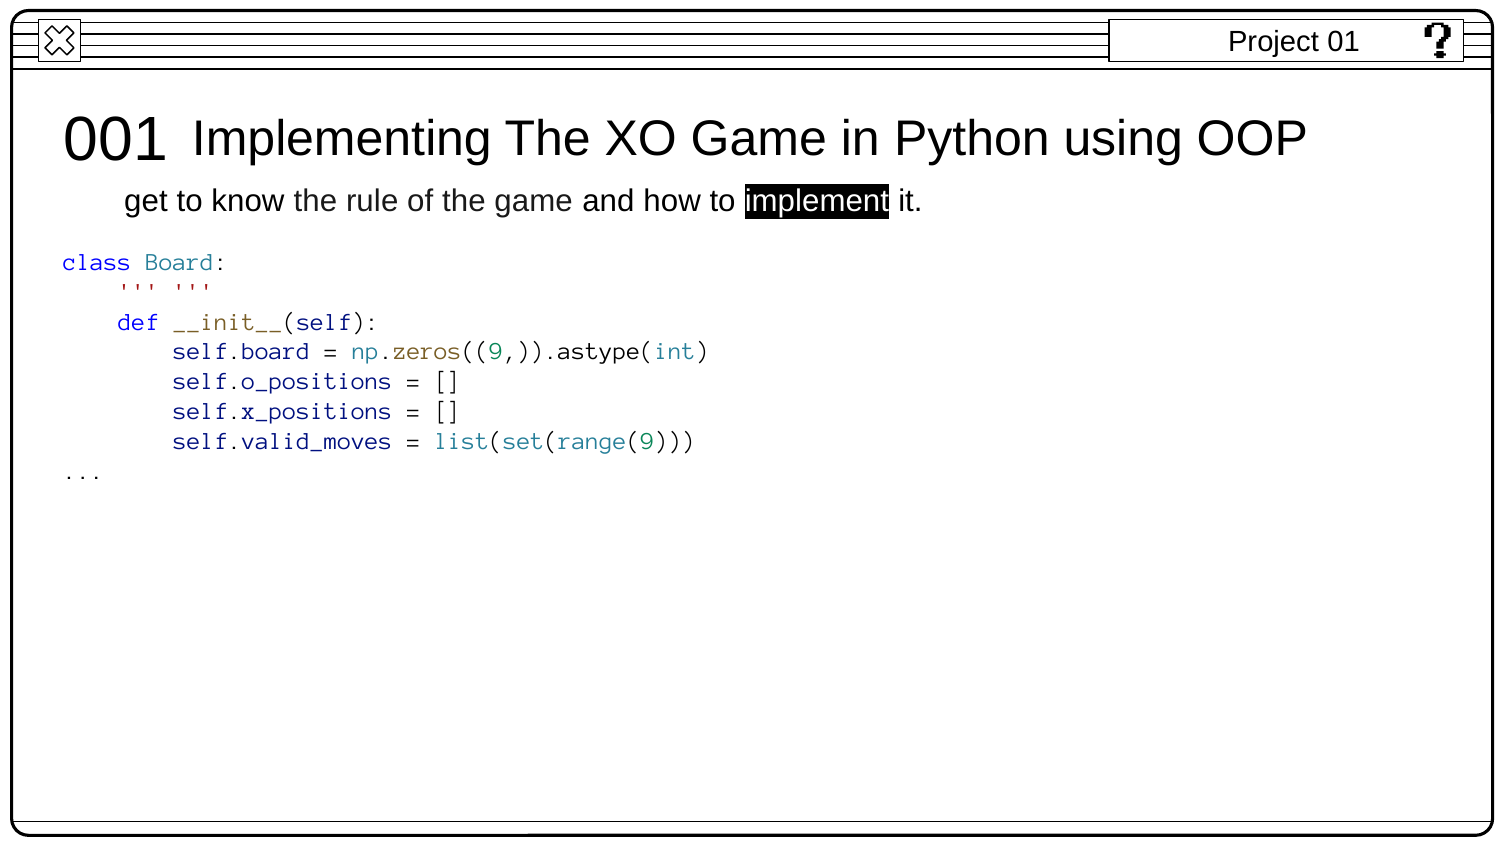

Project 01
001
Implementing The XO Game in Python using OOP
get to know the rule of the game and how to implement it.
class Board:
    ''' '''
    def __init__(self):
        self.board = np.zeros((9,)).astype(int)
        self.o_positions = []
        self.x_positions = []
        self.valid_moves = list(set(range(9)))
...